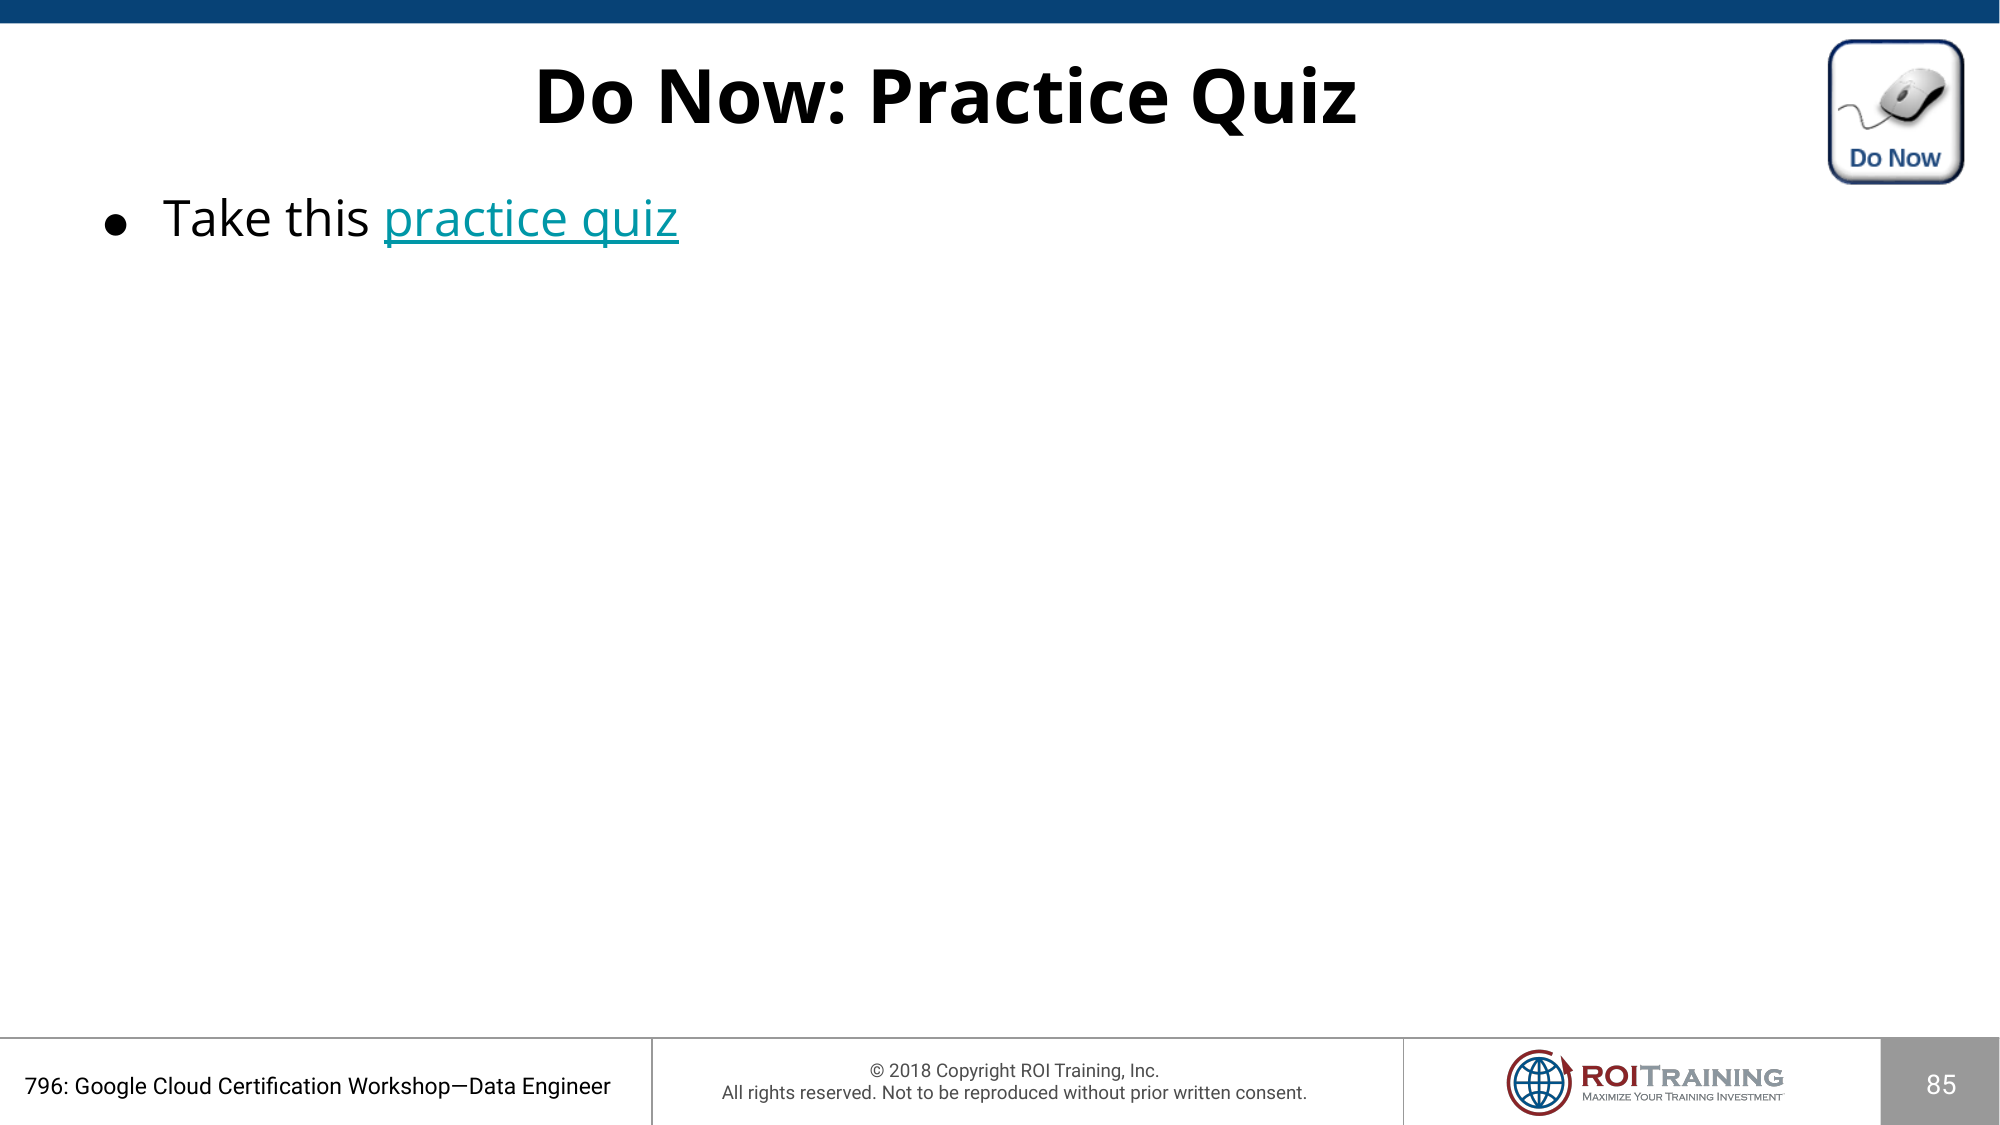

# Do Now: Practice Quiz
Take this practice quiz